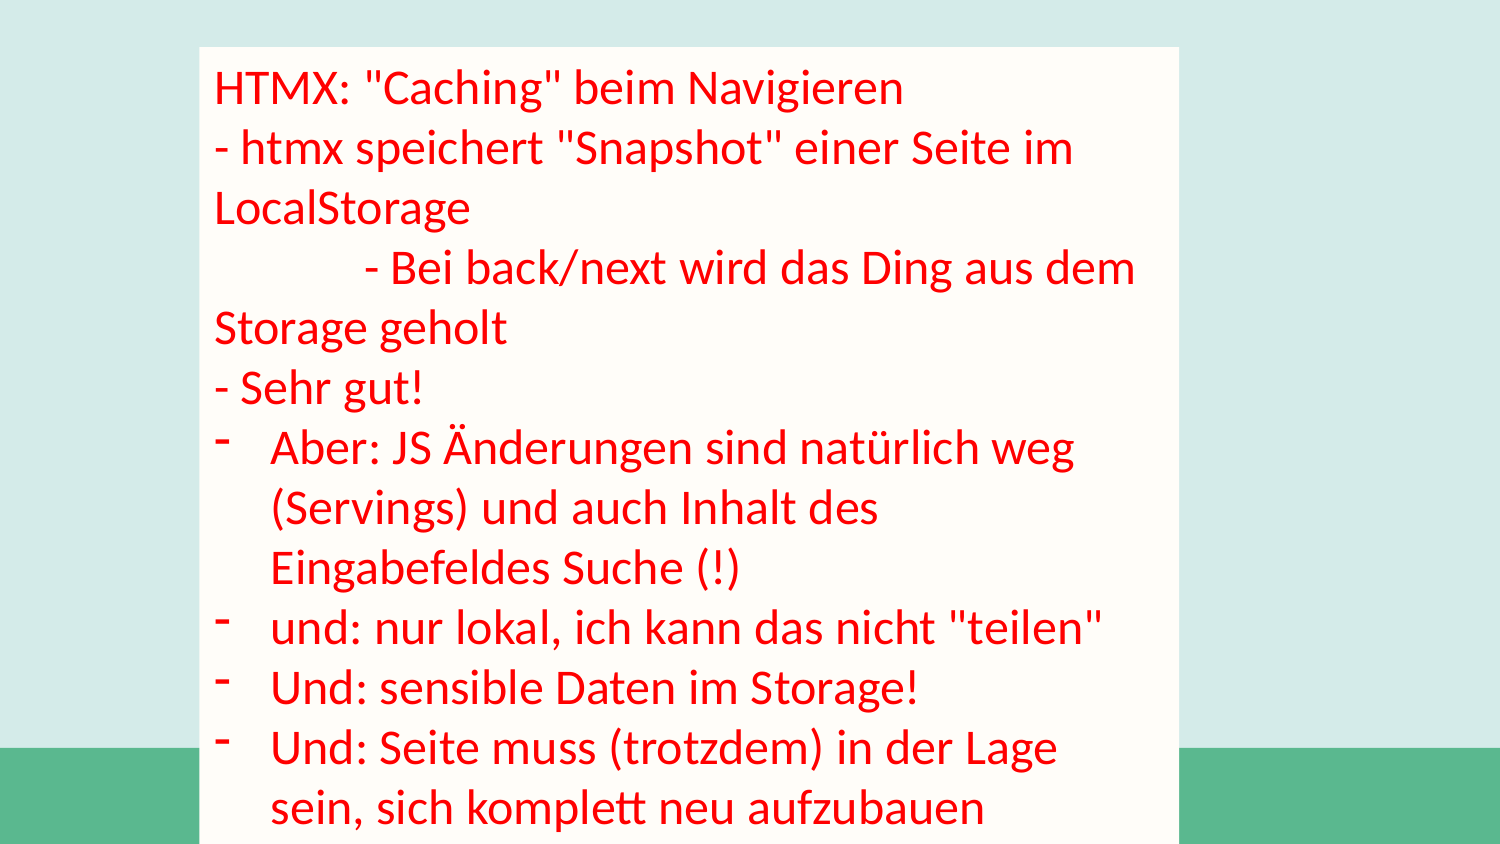

HTMX: "Caching" beim Navigieren
- htmx speichert "Snapshot" einer Seite im LocalStorage
	- Bei back/next wird das Ding aus dem Storage geholt
- Sehr gut!
Aber: JS Änderungen sind natürlich weg (Servings) und auch Inhalt des Eingabefeldes Suche (!)
und: nur lokal, ich kann das nicht "teilen"
Und: sensible Daten im Storage!
Und: Seite muss (trotzdem) in der Lage sein, sich komplett neu aufzubauen
mehr komplexität auf dem Server
#